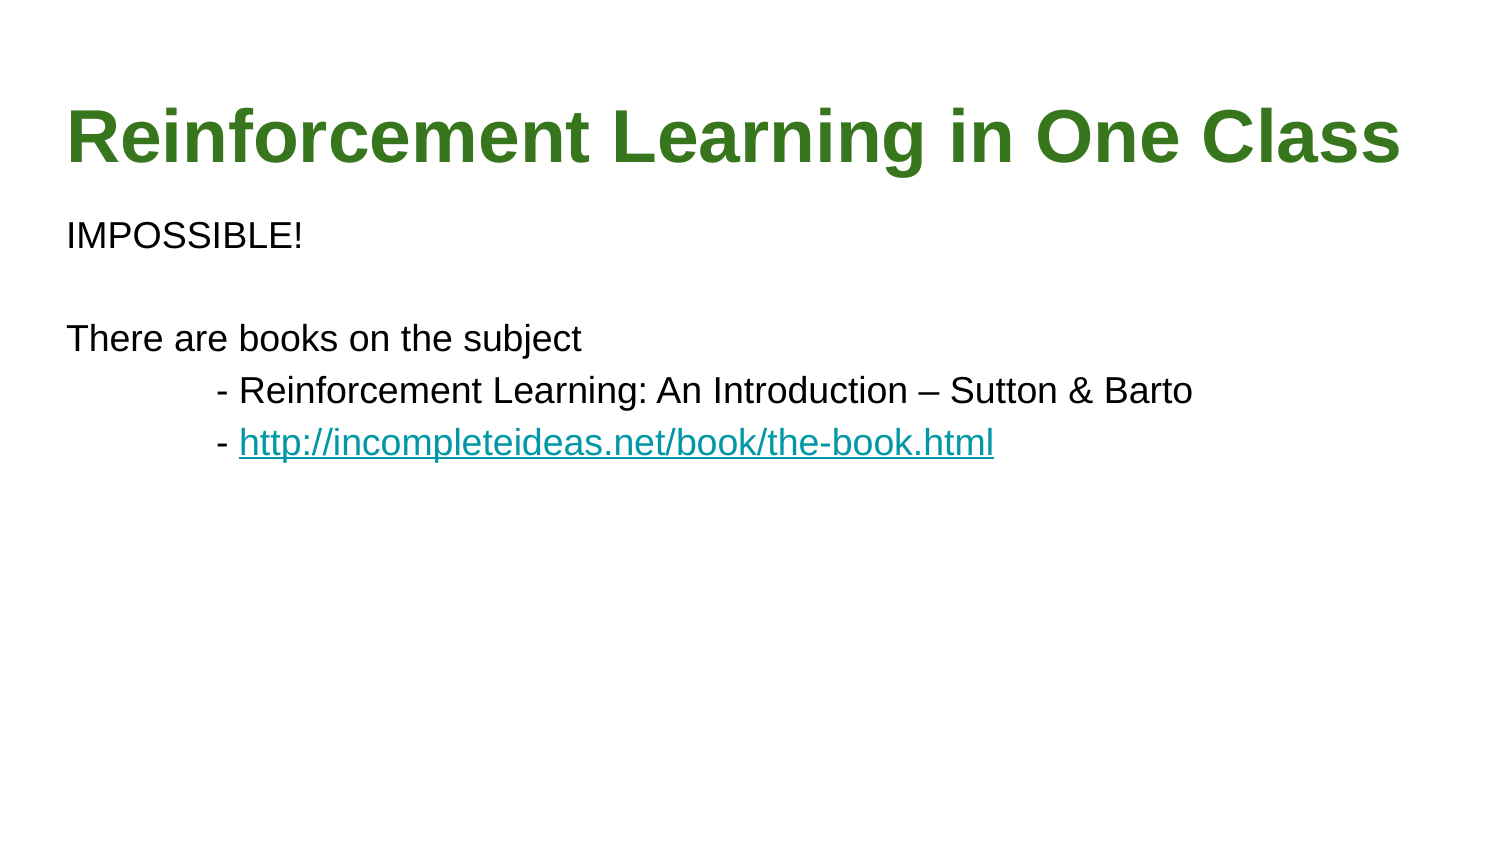

# Reinforcement Learning in One Class
IMPOSSIBLE!

There are books on the subject
	- Reinforcement Learning: An Introduction – Sutton & Barto
	- http://incompleteideas.net/book/the-book.html